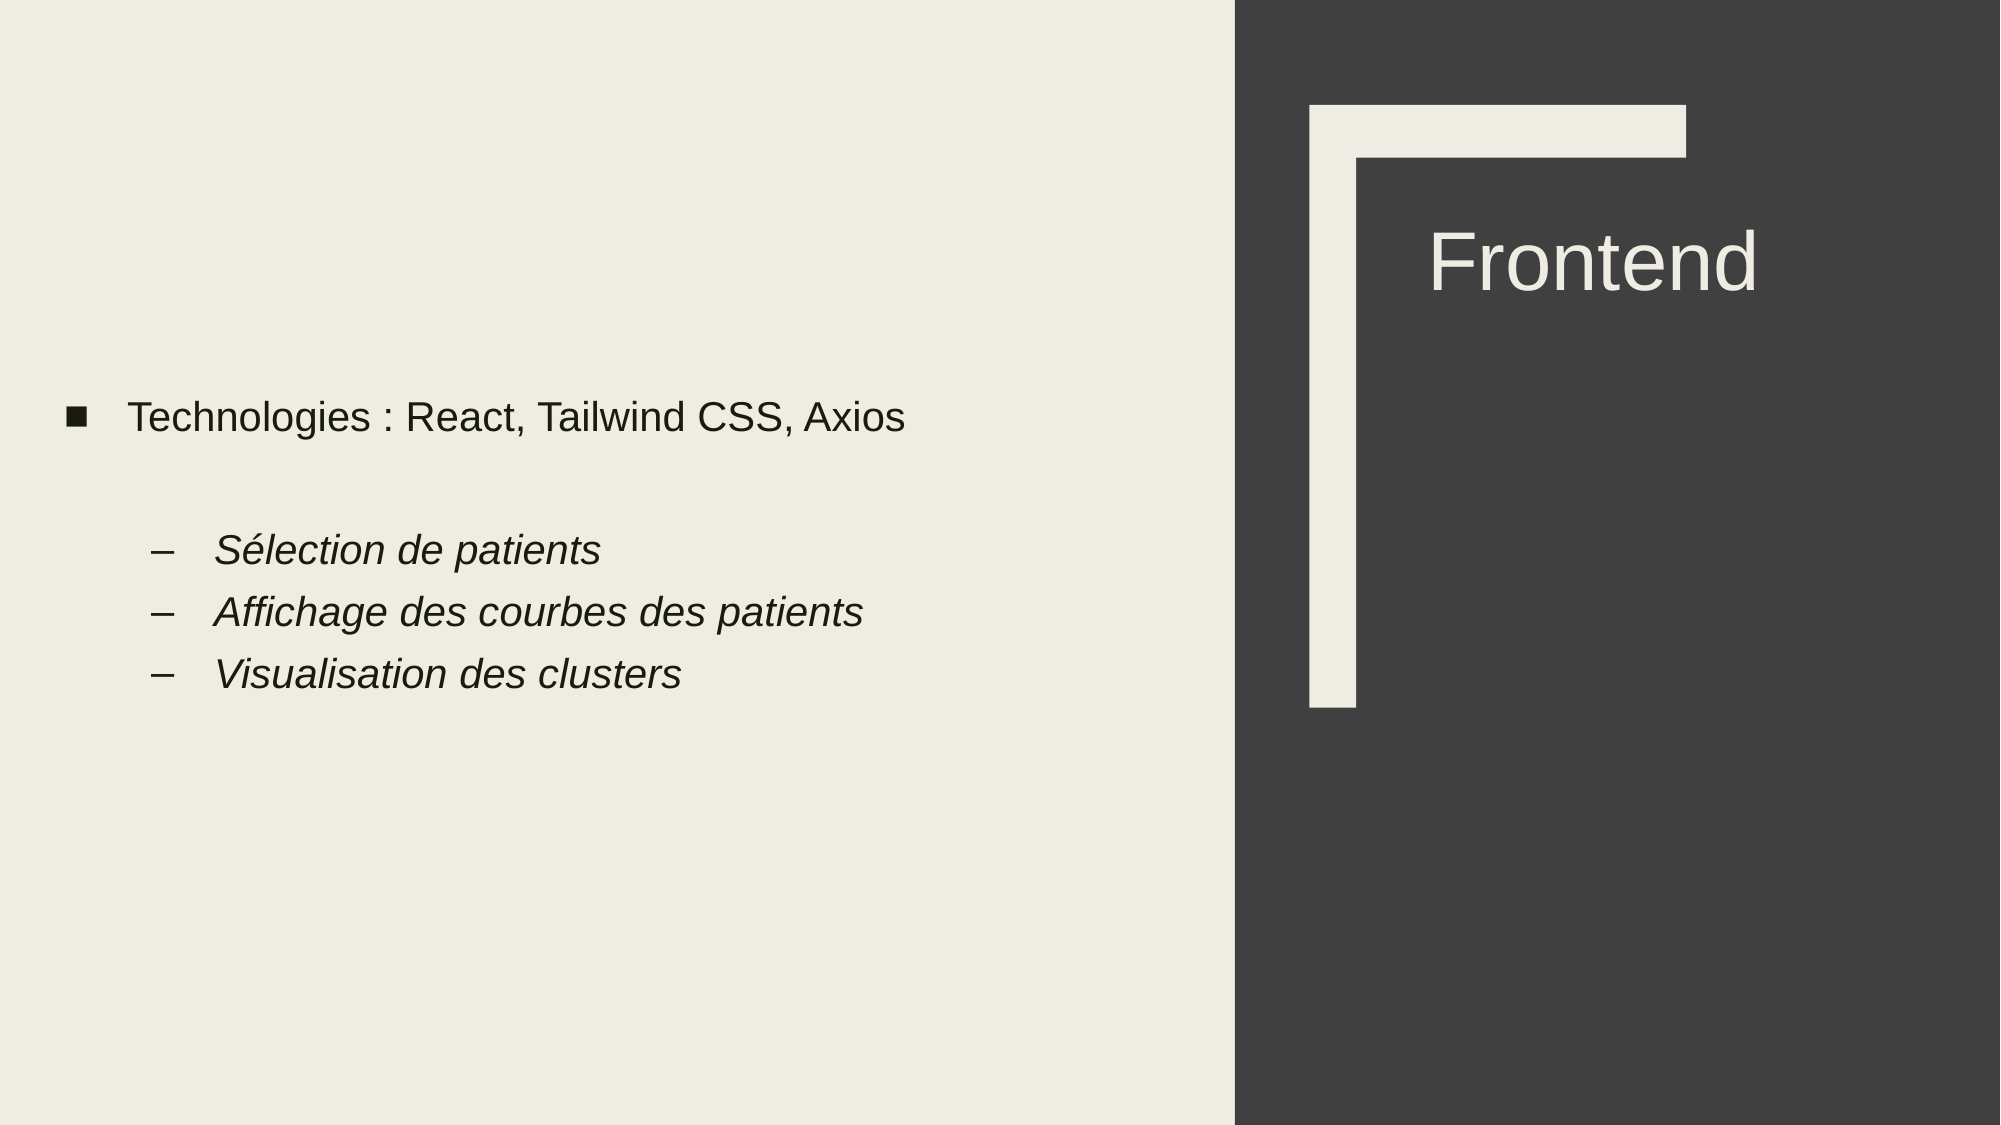

# Frontend
Technologies : React, Tailwind CSS, Axios

Sélection de patients
Affichage des courbes des patients
Visualisation des clusters